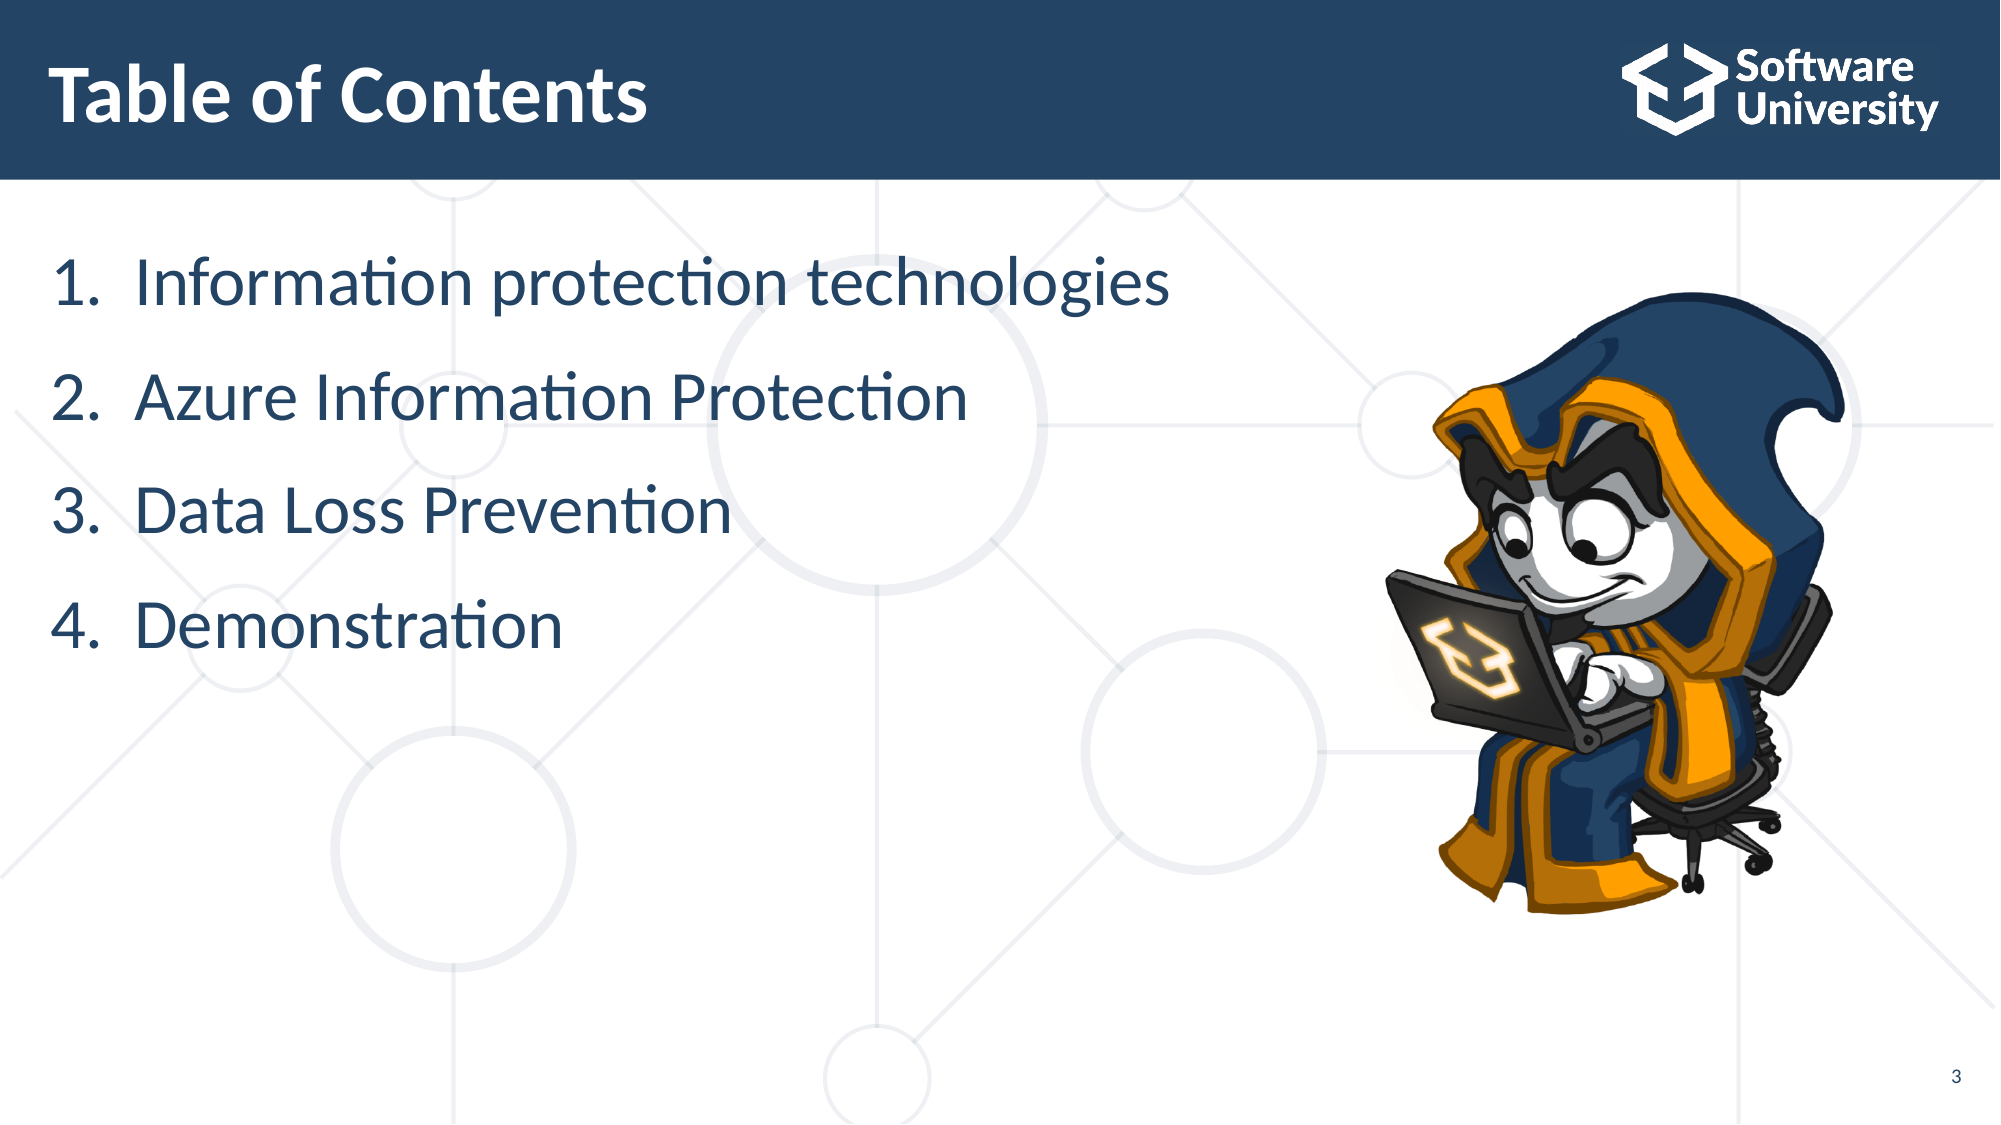

# Table of Contents
Information protection technologies
Azure Information Protection
Data Loss Prevention
Demonstration
3